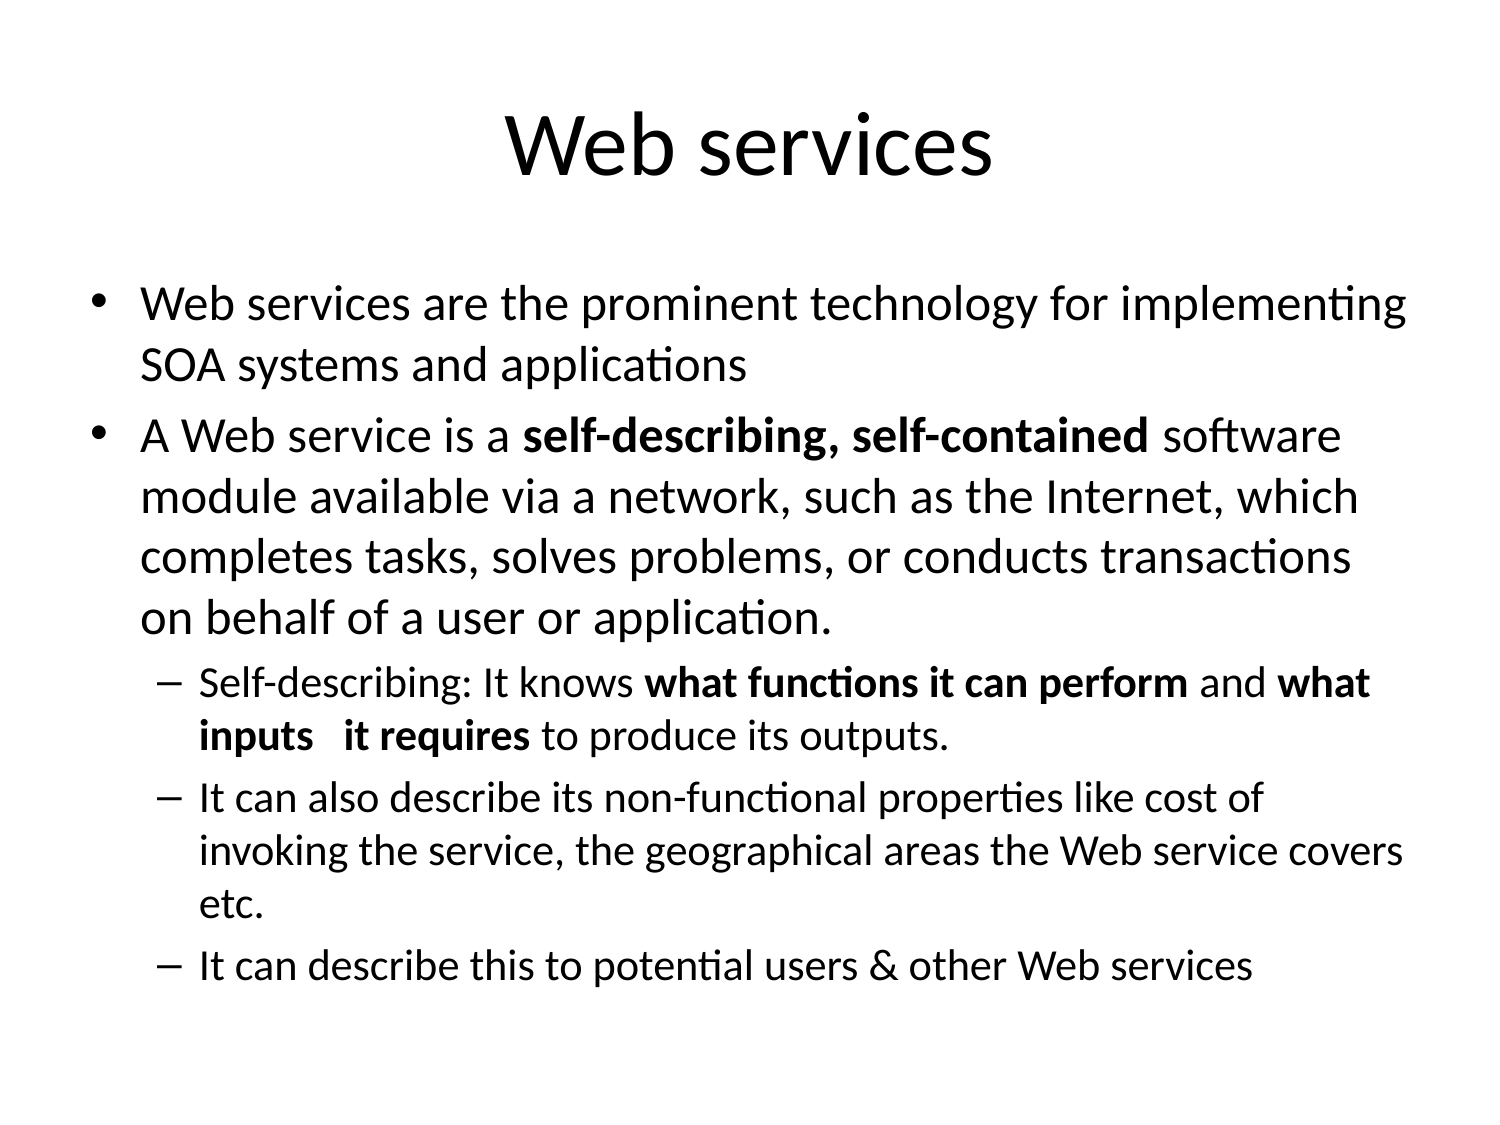

# Web services
Web services are the prominent technology for implementing SOA systems and applications
A Web service is a self-describing, self-contained software module available via a network, such as the Internet, which completes tasks, solves problems, or conducts transactions on behalf of a user or application.
Self-describing: It knows what functions it can perform and what inputs   it requires to produce its outputs.
It can also describe its non-functional properties like cost of invoking the service, the geographical areas the Web service covers etc.
It can describe this to potential users & other Web services